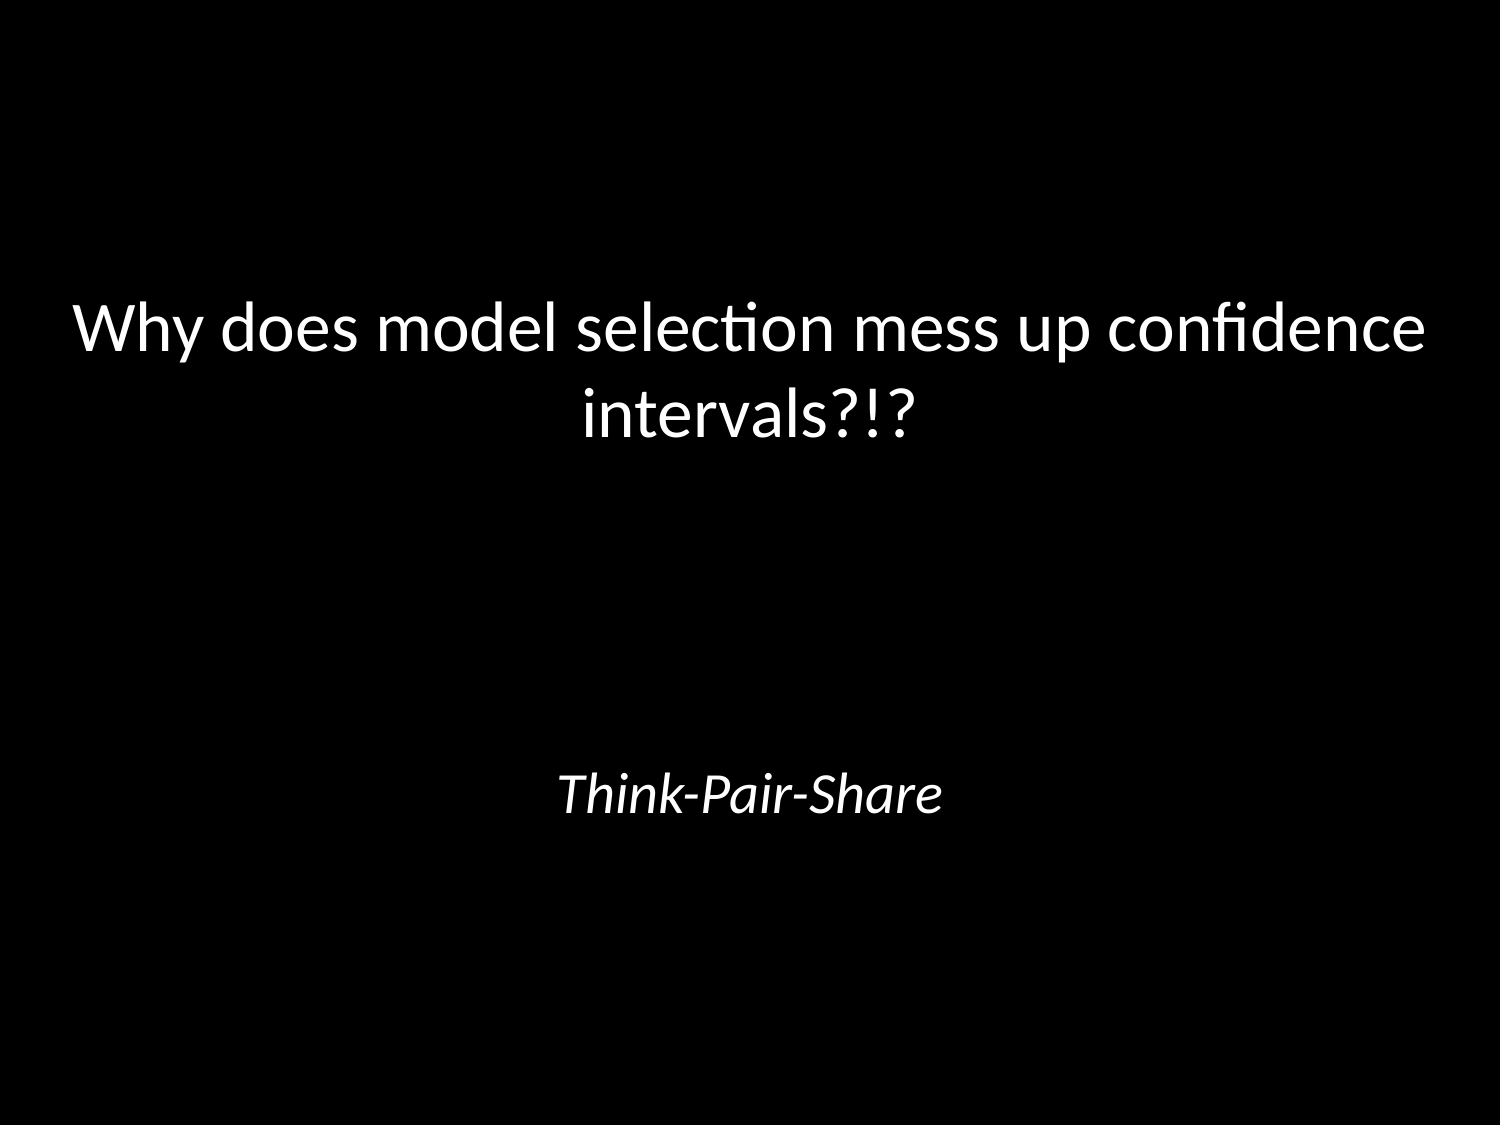

# Why does model selection mess up confidence intervals?!?
Think-Pair-Share